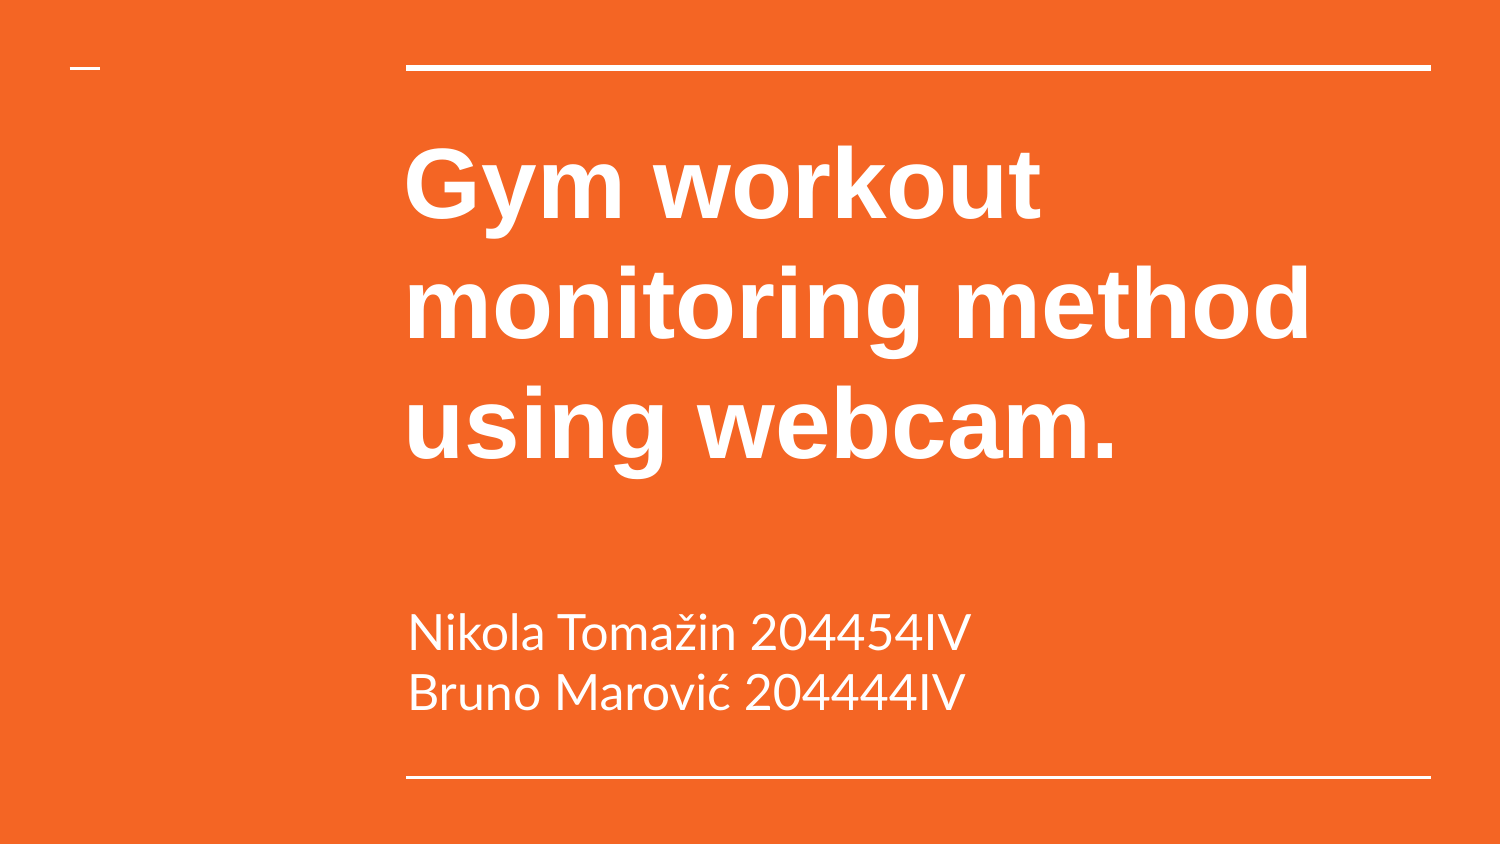

# Gym workout monitoring method using webcam.
Nikola Tomažin 204454IV
Bruno Marović 204444IV